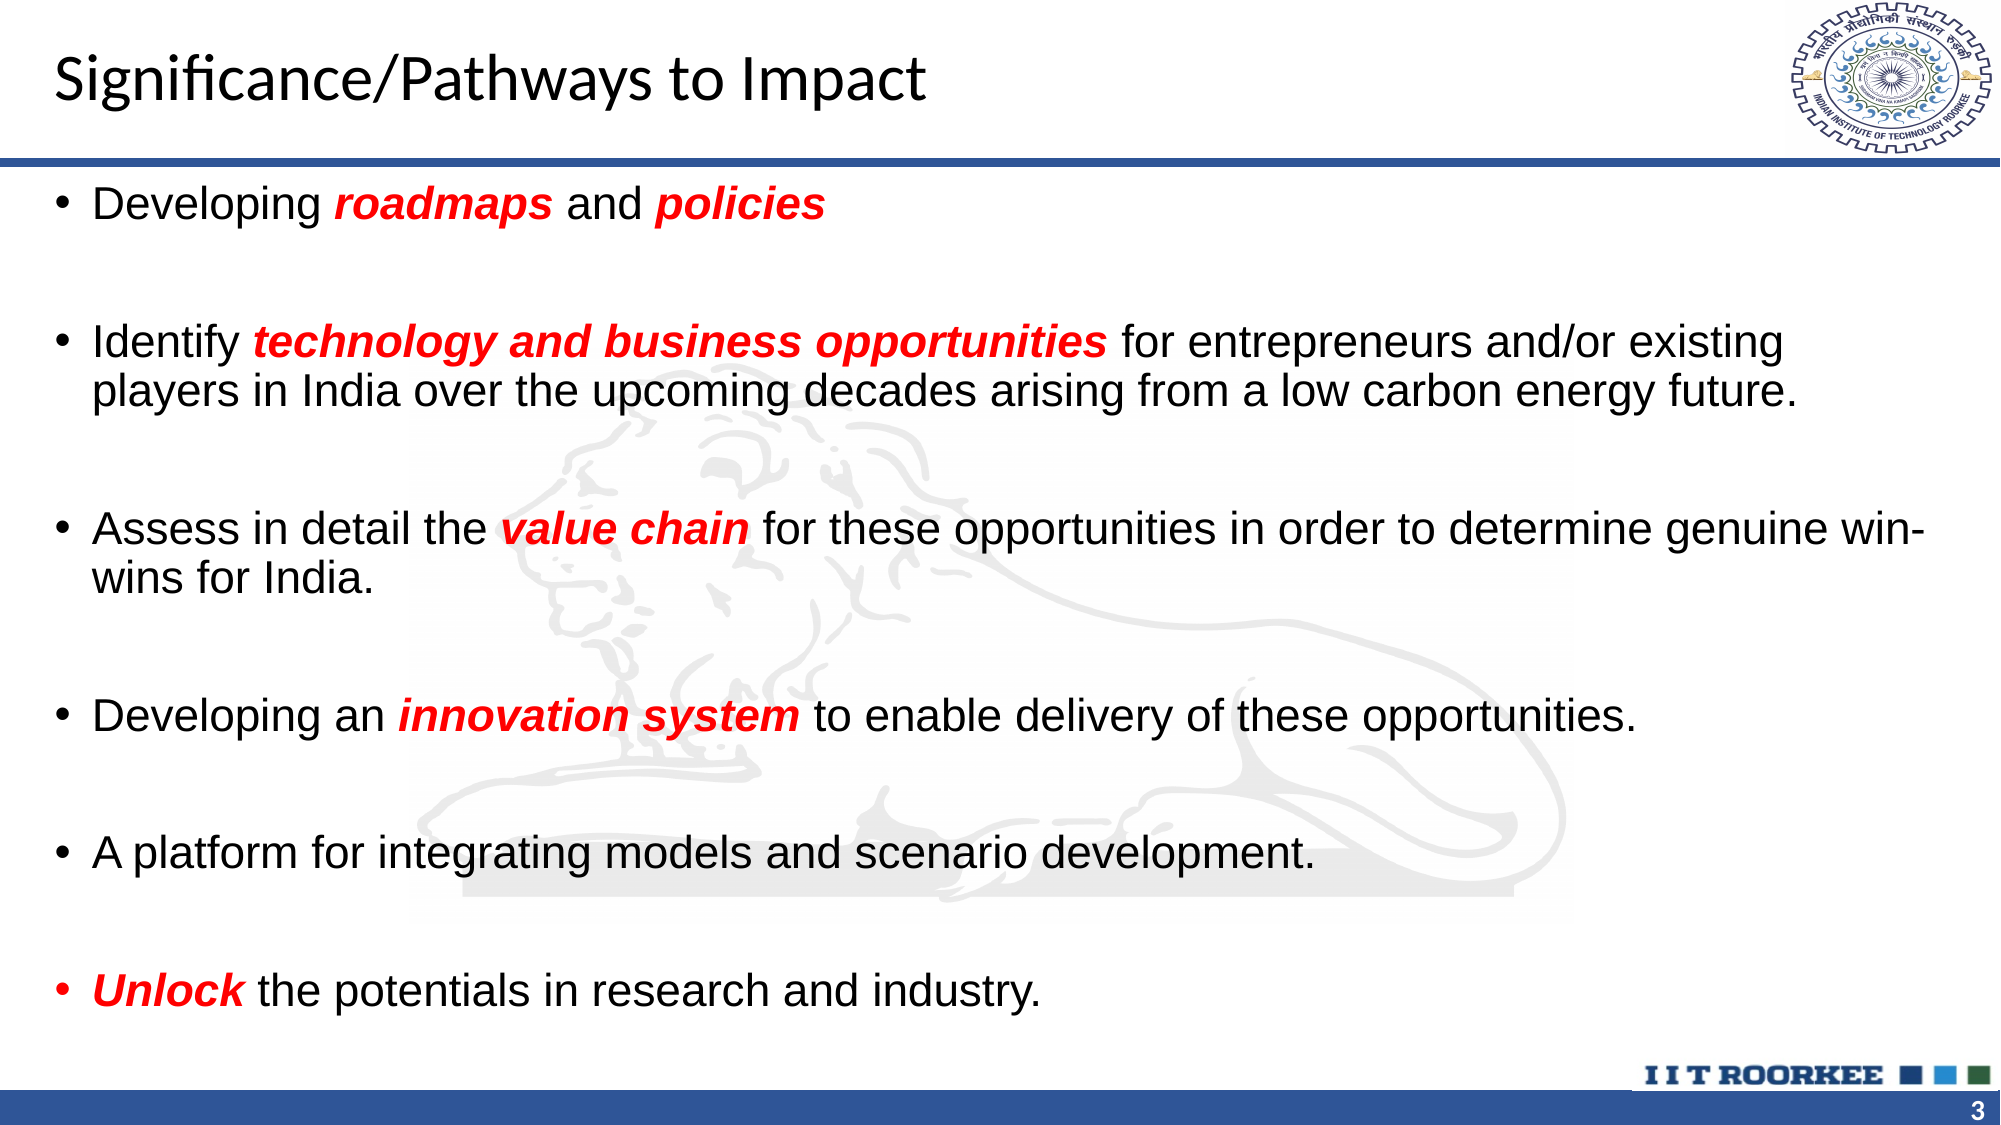

# Significance/Pathways to Impact
Developing roadmaps and policies

Identify technology and business opportunities for entrepreneurs and/or existing players in India over the upcoming decades arising from a low carbon energy future.

Assess in detail the value chain for these opportunities in order to determine genuine win-wins for India.

Developing an innovation system to enable delivery of these opportunities.

A platform for integrating models and scenario development.

Unlock the potentials in research and industry.